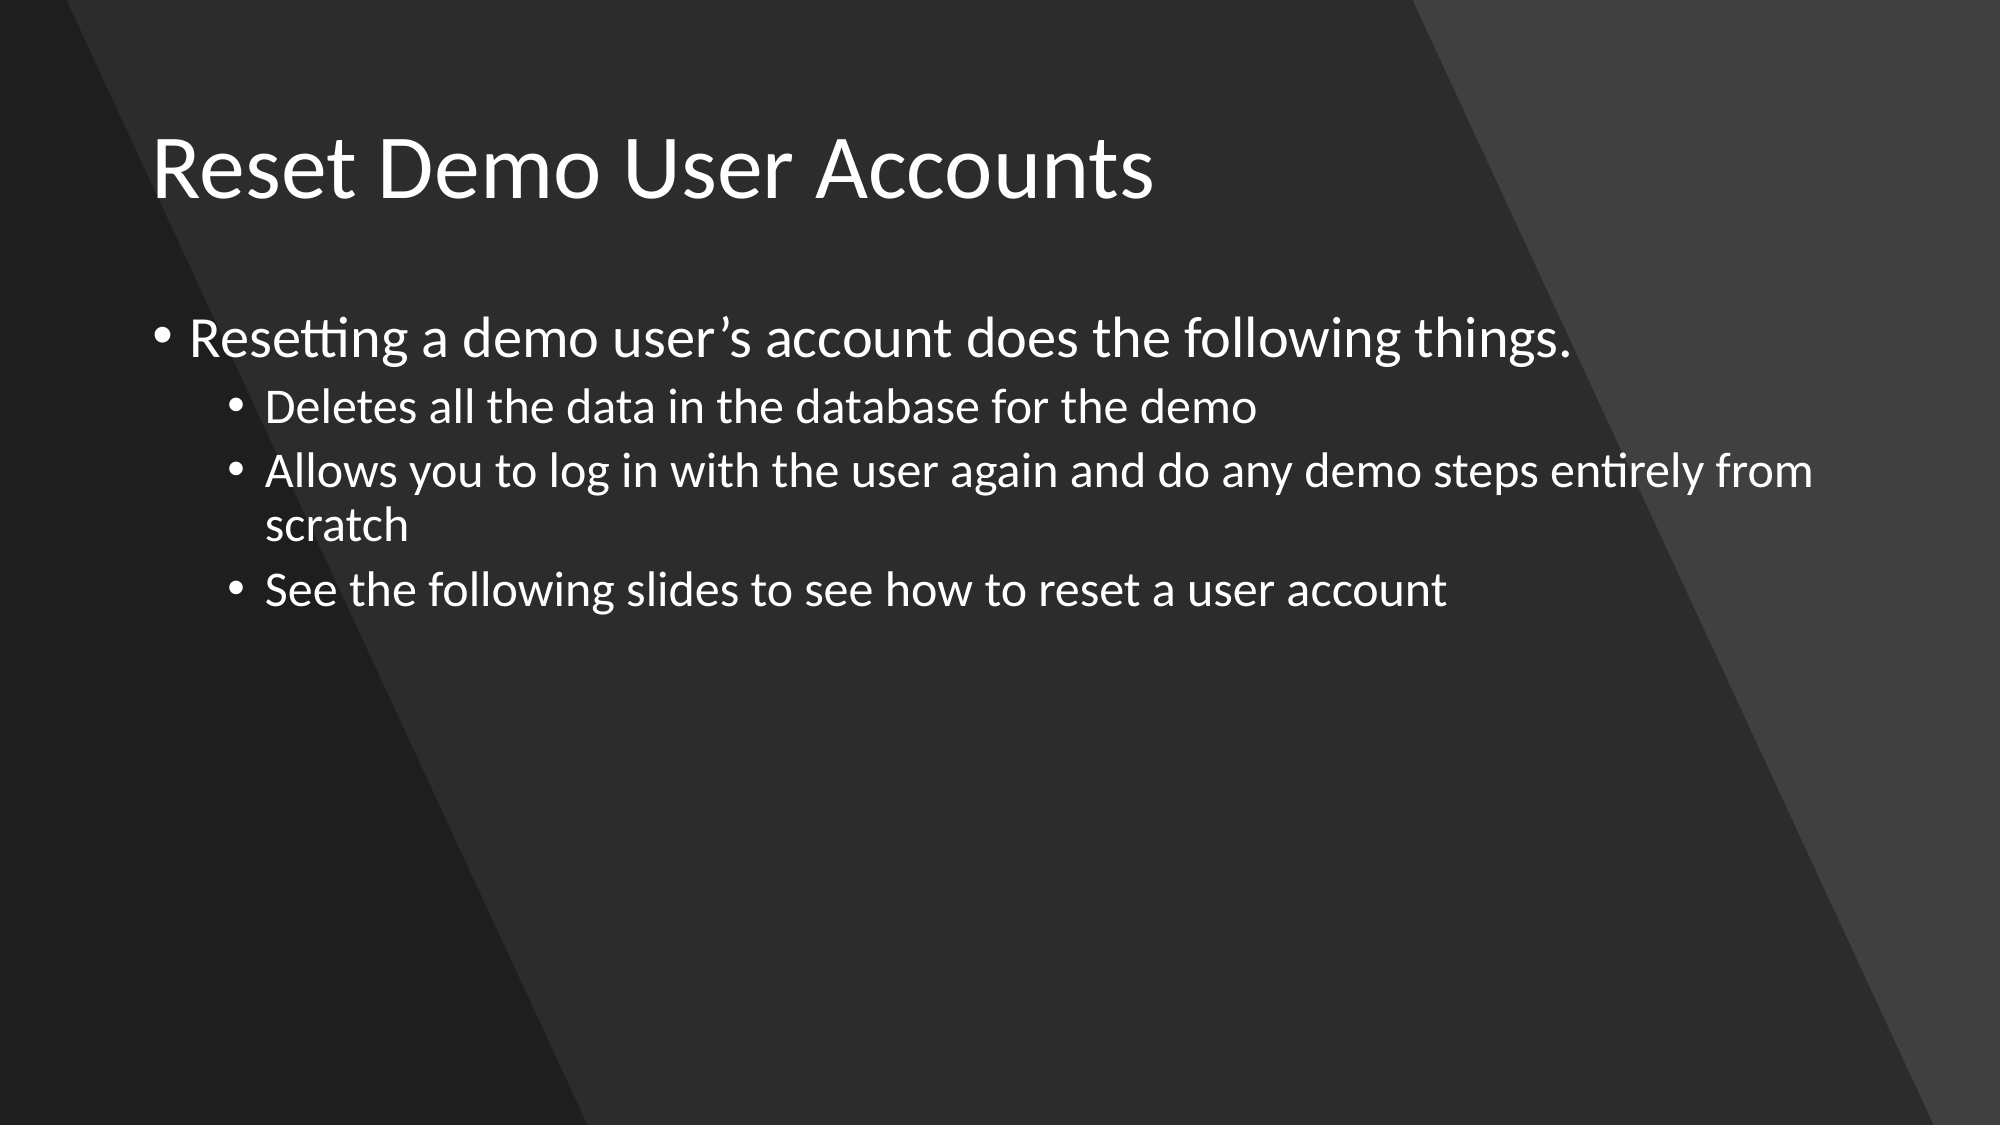

# Reset Demo User Accounts
Resetting a demo user’s account does the following things.
Deletes all the data in the database for the demo
Allows you to log in with the user again and do any demo steps entirely from scratch
See the following slides to see how to reset a user account